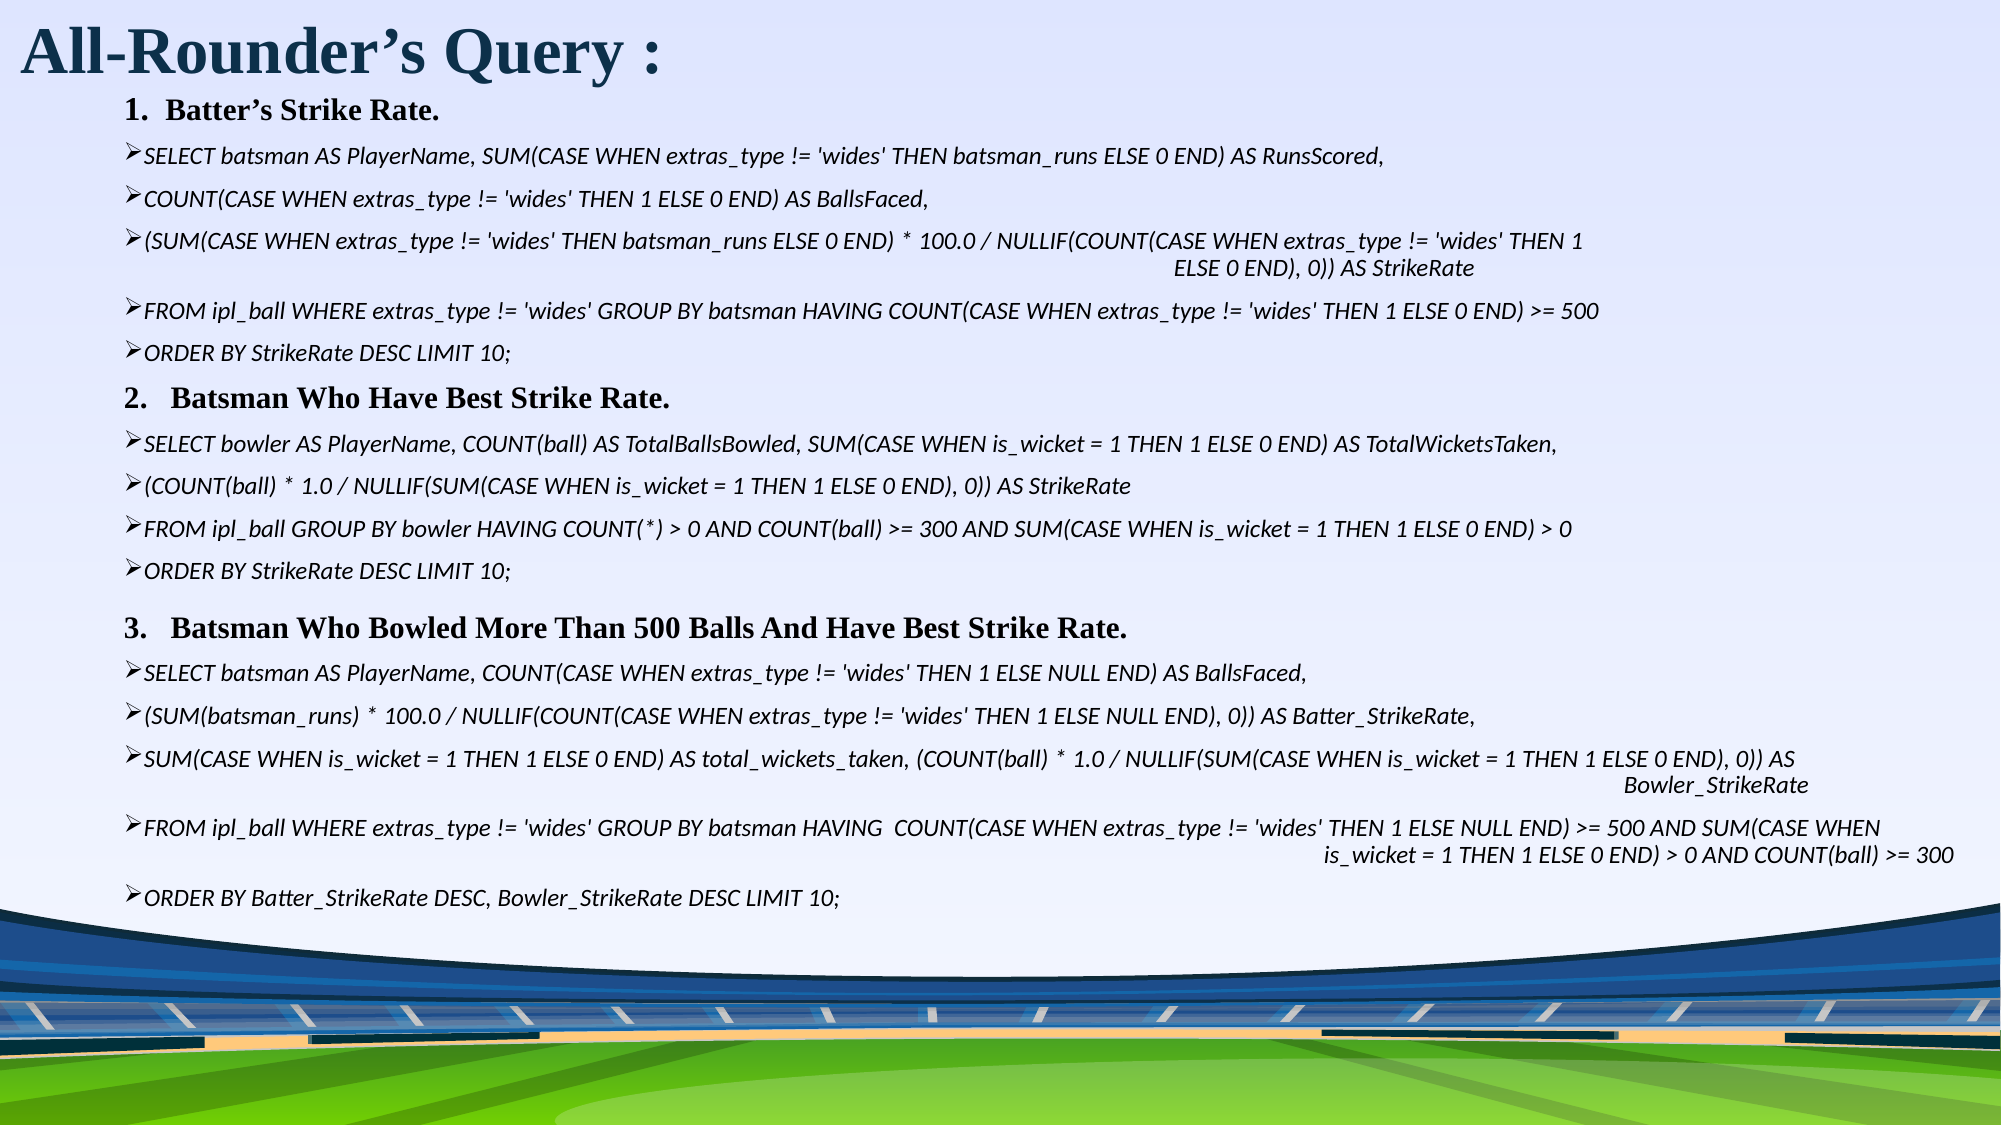

# All-Rounder’s Query :
1.  Batter’s Strike Rate.
SELECT batsman AS PlayerName, SUM(CASE WHEN extras_type != 'wides' THEN batsman_runs ELSE 0 END) AS RunsScored,
COUNT(CASE WHEN extras_type != 'wides' THEN 1 ELSE 0 END) AS BallsFaced,
(SUM(CASE WHEN extras_type != 'wides' THEN batsman_runs ELSE 0 END) * 100.0 / NULLIF(COUNT(CASE WHEN extras_type != 'wides' THEN 1 								ELSE 0 END), 0)) AS StrikeRate
FROM ipl_ball WHERE extras_type != 'wides' GROUP BY batsman HAVING COUNT(CASE WHEN extras_type != 'wides' THEN 1 ELSE 0 END) >= 500
ORDER BY StrikeRate DESC LIMIT 10;
2.   Batsman Who Have Best Strike Rate.
SELECT bowler AS PlayerName, COUNT(ball) AS TotalBallsBowled, SUM(CASE WHEN is_wicket = 1 THEN 1 ELSE 0 END) AS TotalWicketsTaken,
(COUNT(ball) * 1.0 / NULLIF(SUM(CASE WHEN is_wicket = 1 THEN 1 ELSE 0 END), 0)) AS StrikeRate
FROM ipl_ball GROUP BY bowler HAVING COUNT(*) > 0 AND COUNT(ball) >= 300 AND SUM(CASE WHEN is_wicket = 1 THEN 1 ELSE 0 END) > 0
ORDER BY StrikeRate DESC LIMIT 10;
3.   Batsman Who Bowled More Than 500 Balls And Have Best Strike Rate.
SELECT batsman AS PlayerName, COUNT(CASE WHEN extras_type != 'wides' THEN 1 ELSE NULL END) AS BallsFaced,
(SUM(batsman_runs) * 100.0 / NULLIF(COUNT(CASE WHEN extras_type != 'wides' THEN 1 ELSE NULL END), 0)) AS Batter_StrikeRate,
SUM(CASE WHEN is_wicket = 1 THEN 1 ELSE 0 END) AS total_wickets_taken, (COUNT(ball) * 1.0 / NULLIF(SUM(CASE WHEN is_wicket = 1 THEN 1 ELSE 0 END), 0)) AS 											Bowler_StrikeRate
FROM ipl_ball WHERE extras_type != 'wides' GROUP BY batsman HAVING  COUNT(CASE WHEN extras_type != 'wides' THEN 1 ELSE NULL END) >= 500 AND SUM(CASE WHEN 									is_wicket = 1 THEN 1 ELSE 0 END) > 0 AND COUNT(ball) >= 300
ORDER BY Batter_StrikeRate DESC, Bowler_StrikeRate DESC LIMIT 10;